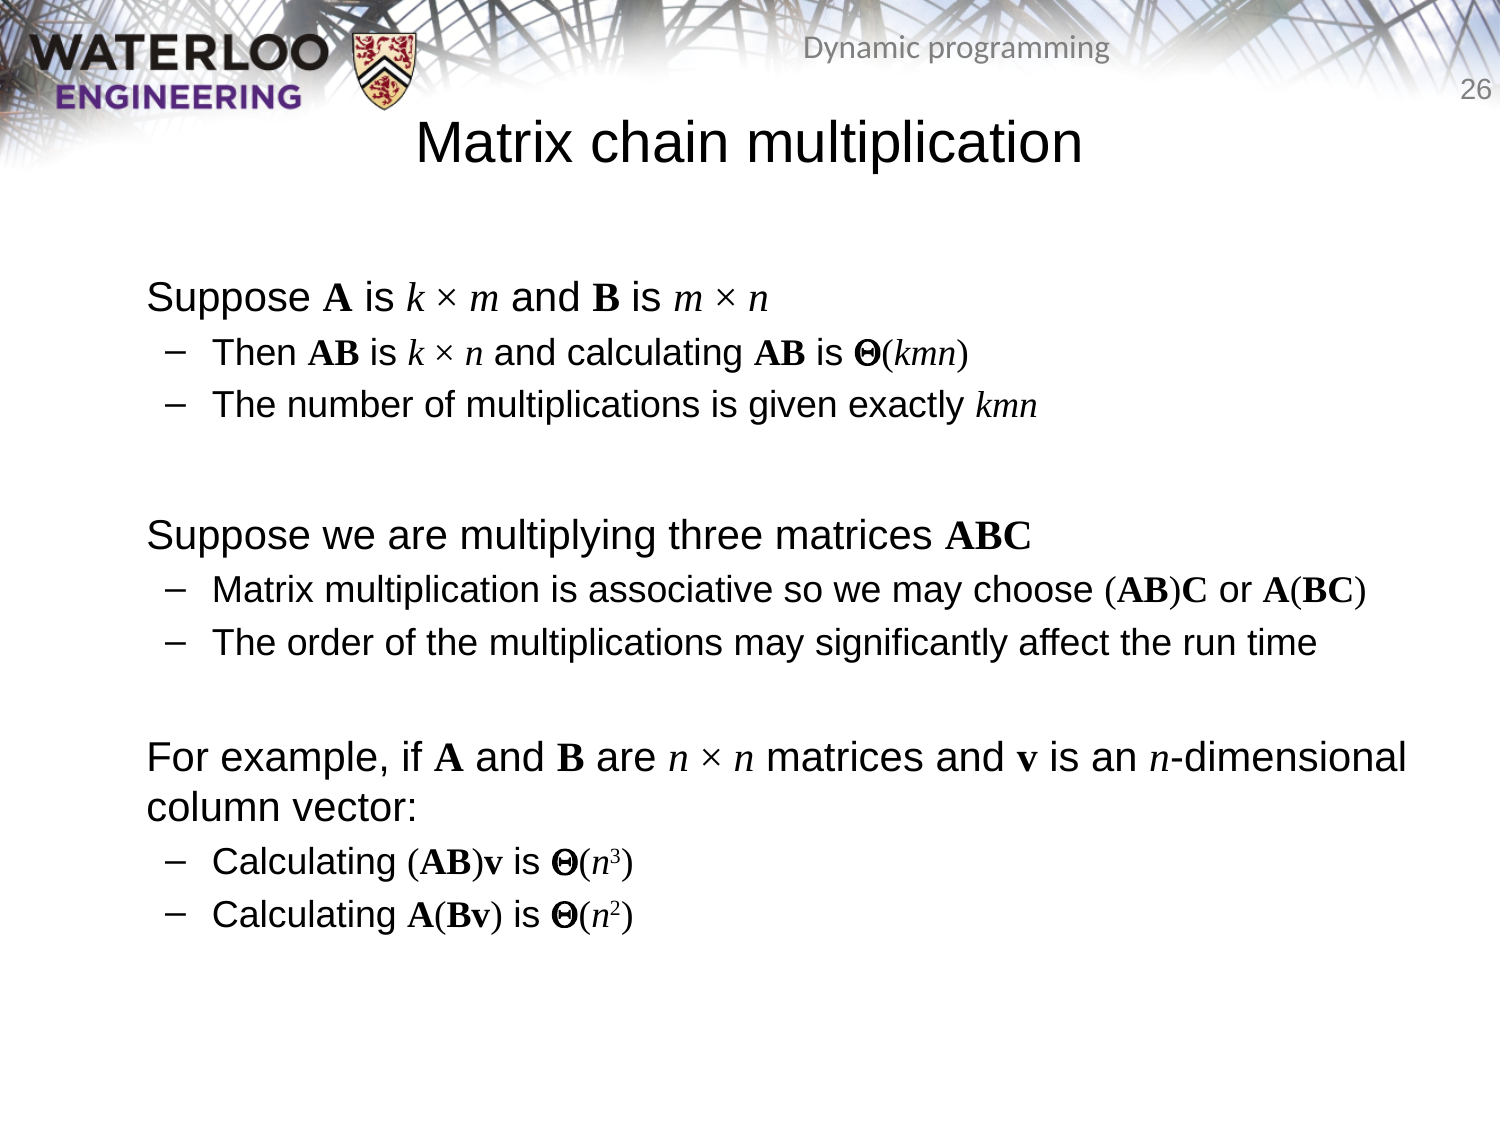

# Matrix chain multiplication
	Suppose A is k × m and B is m × n
Then AB is k × n and calculating AB is Θ(kmn)
The number of multiplications is given exactly kmn

	Suppose we are multiplying three matrices ABC
Matrix multiplication is associative so we may choose (AB)C or A(BC)
The order of the multiplications may significantly affect the run time

	For example, if A and B are n × n matrices and v is an n-dimensional column vector:
Calculating (AB)v is Θ(n3)
Calculating A(Bv) is Θ(n2)